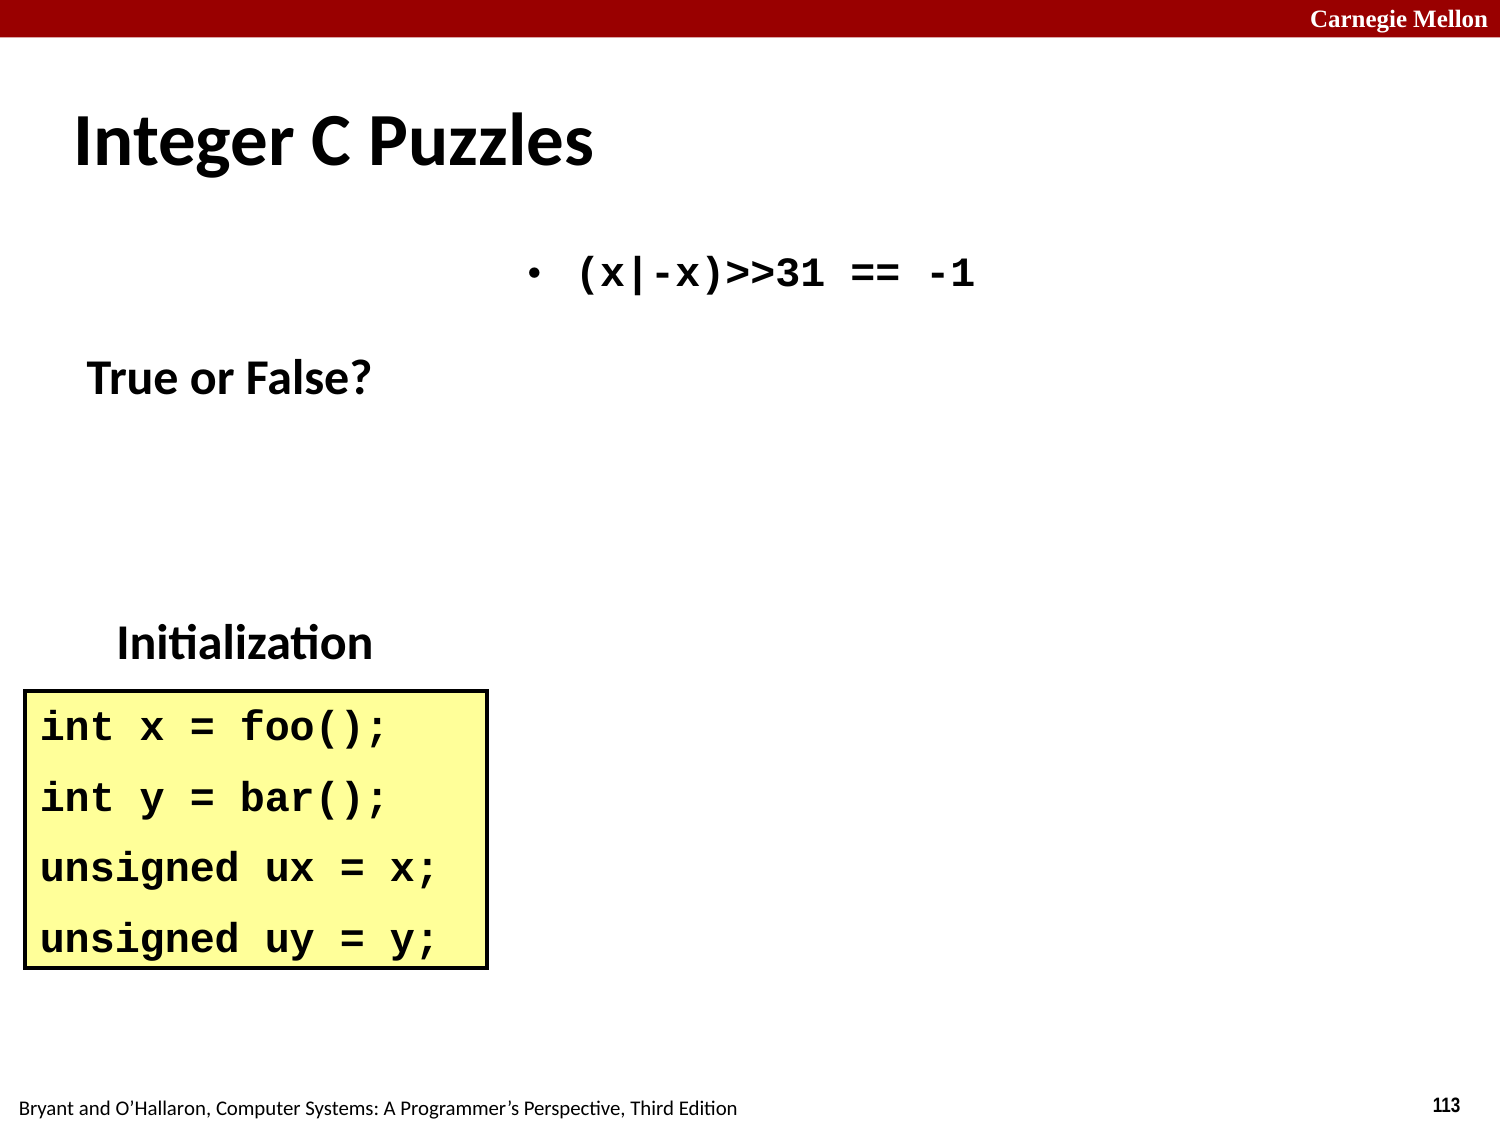

# Integer C Puzzles
(x|-x)>>31 == -1
True or False?
Initialization
int x = foo();
int y = bar();
unsigned ux = x;
unsigned uy = y;